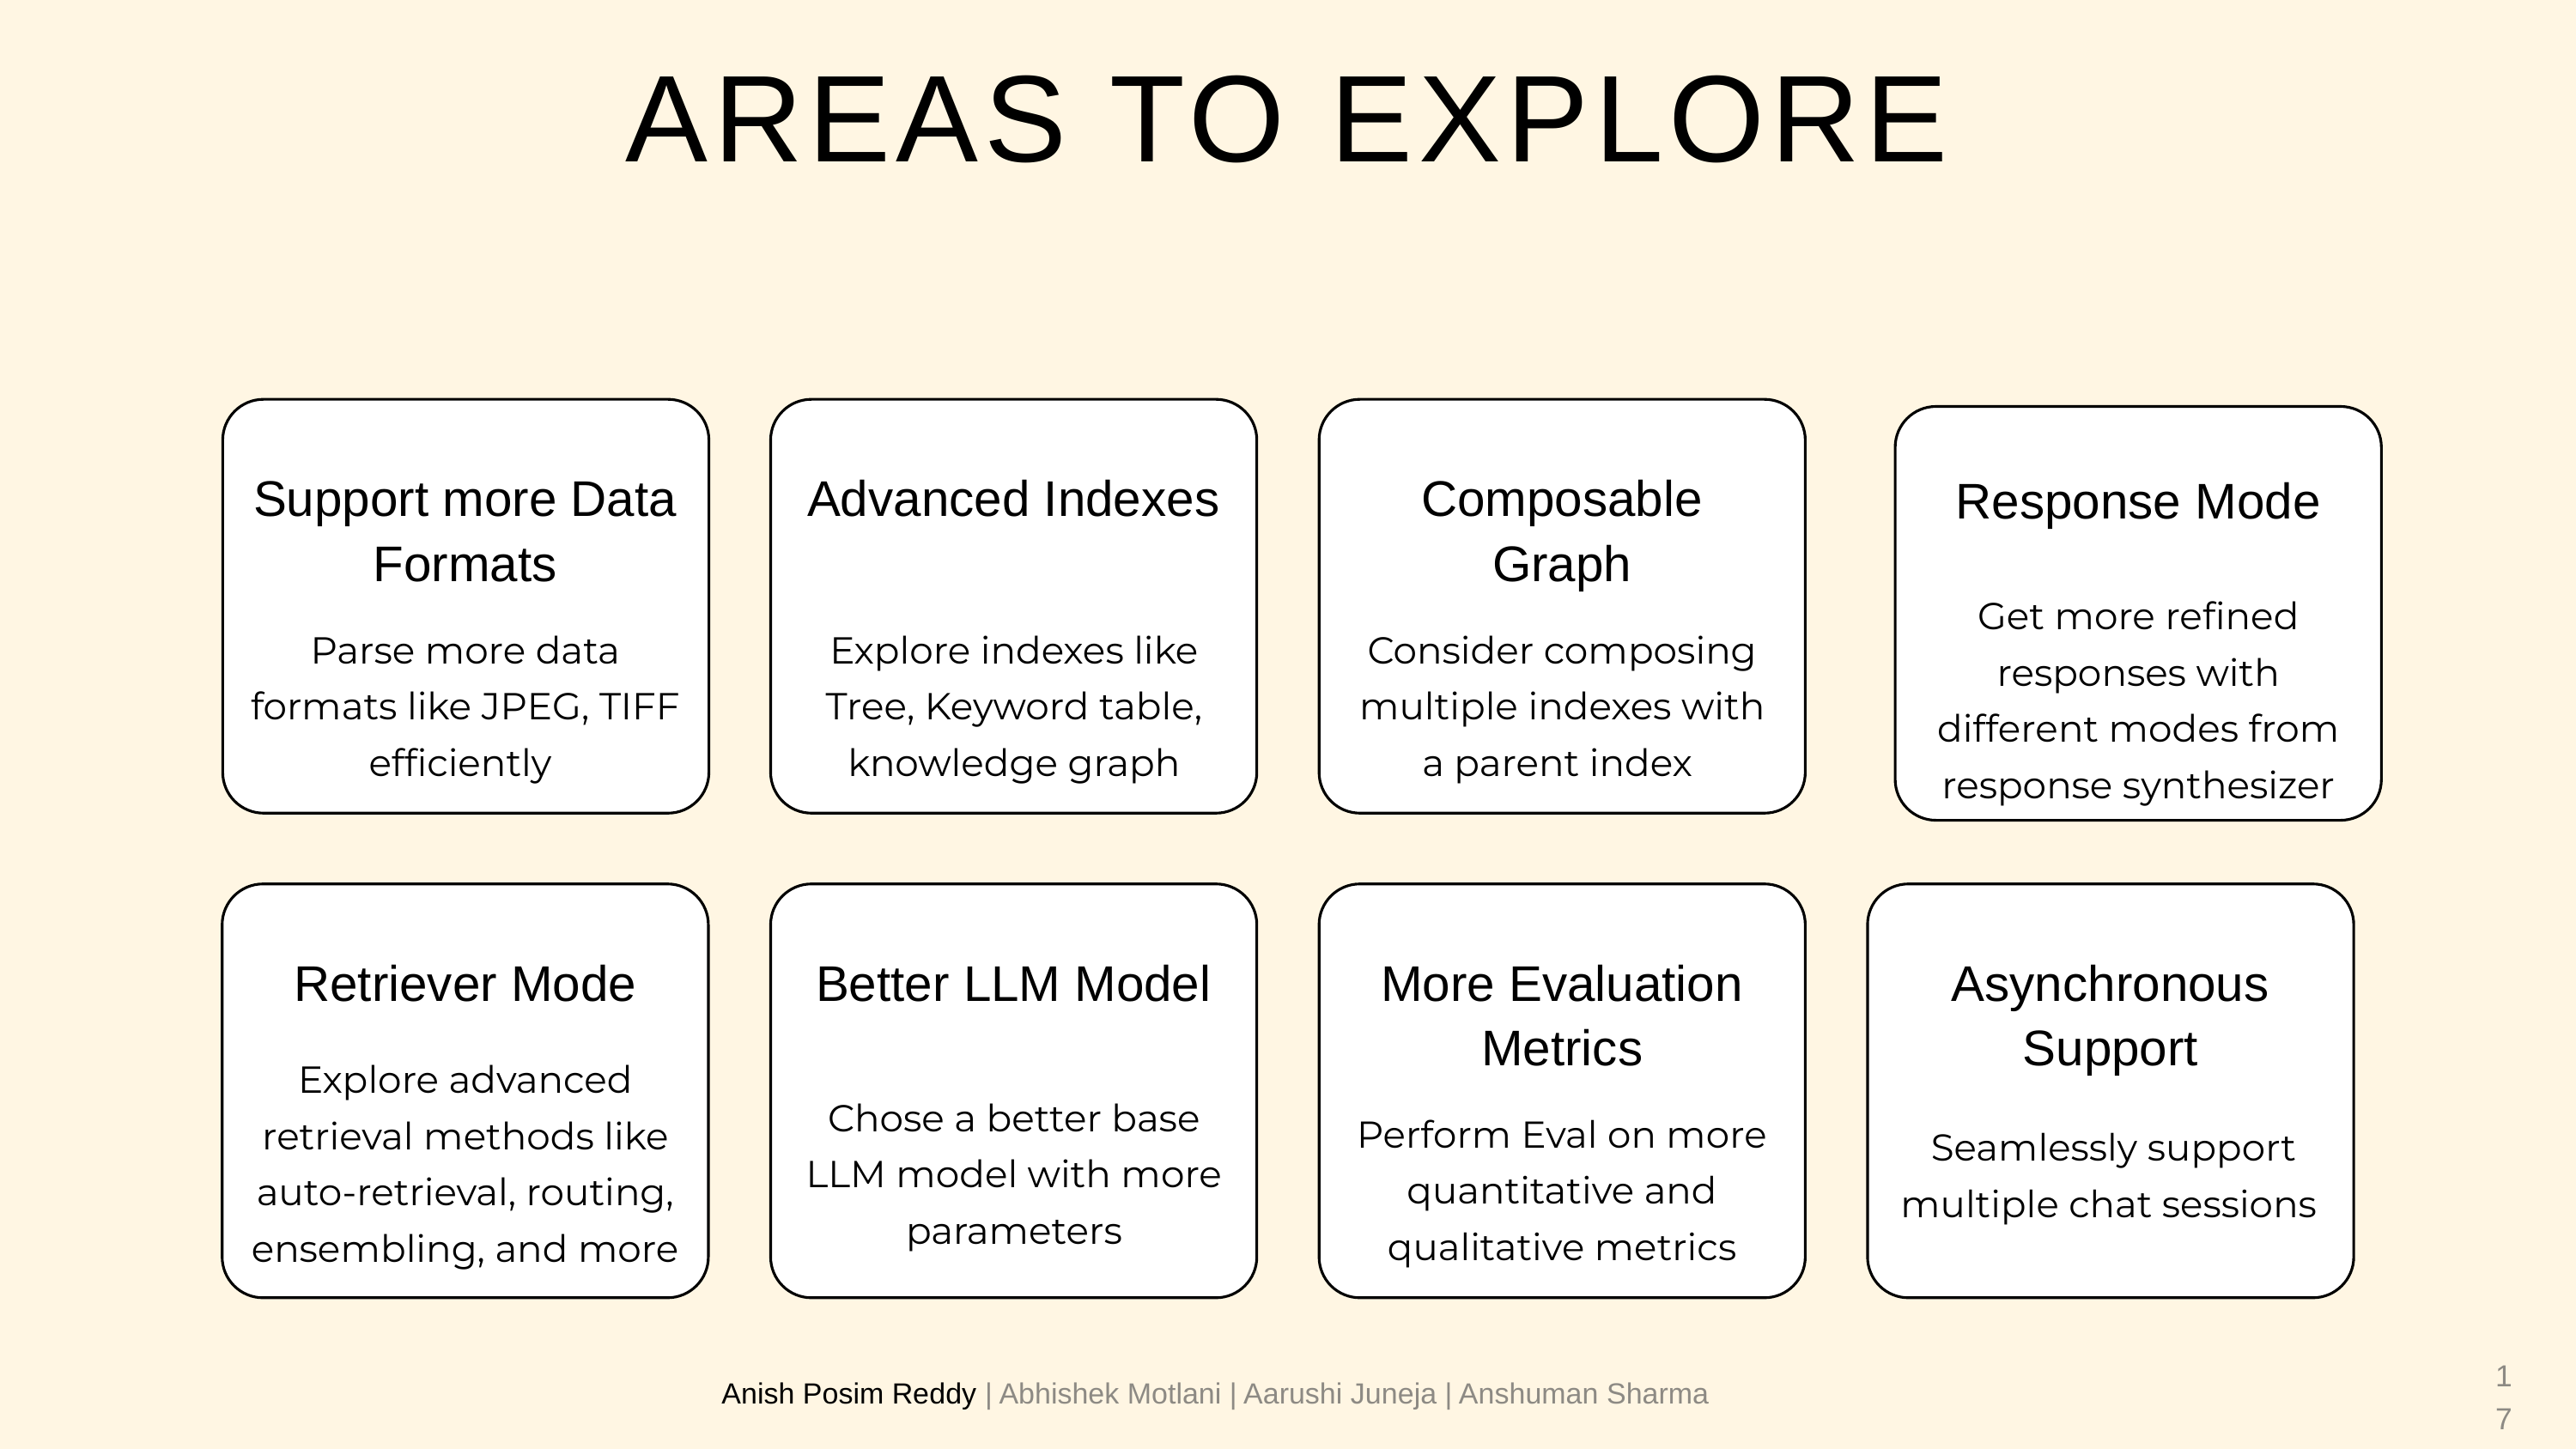

AREAS TO EXPLORE

Support more Data Formats
Advanced Indexes
Composable Graph
Response Mode
Get more refined responses with different modes from response synthesizer
Parse more data formats like JPEG, TIFF efficiently
Explore indexes like Tree, Keyword table, knowledge graph
Consider composing multiple indexes with a parent index

Retriever Mode
Better LLM Model
More Evaluation Metrics
Asynchronous Support
Explore advanced retrieval methods like auto-retrieval, routing, ensembling, and more
Chose a better base LLM model with more parameters
Perform Eval on more quantitative and qualitative metrics
Seamlessly support multiple chat sessions
17
Anish Posim Reddy | Abhishek Motlani | Aarushi Juneja | Anshuman Sharma